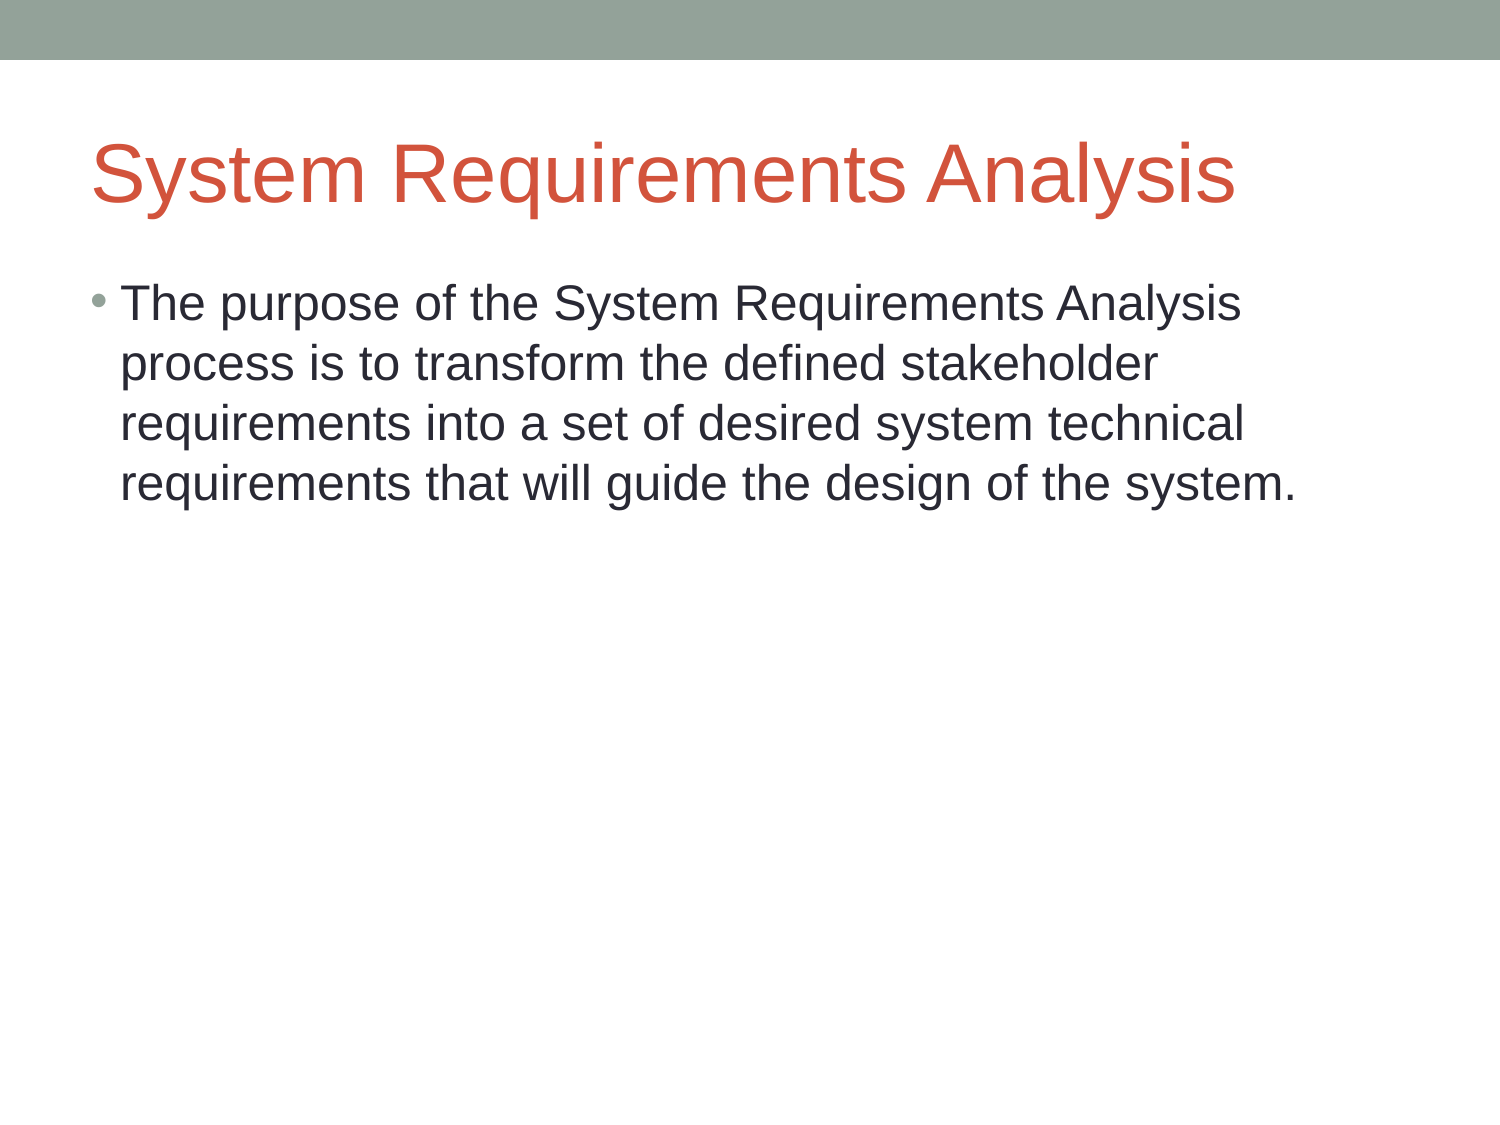

# System Requirements Analysis
The purpose of the System Requirements Analysis process is to transform the defined stakeholder requirements into a set of desired system technical requirements that will guide the design of the system.